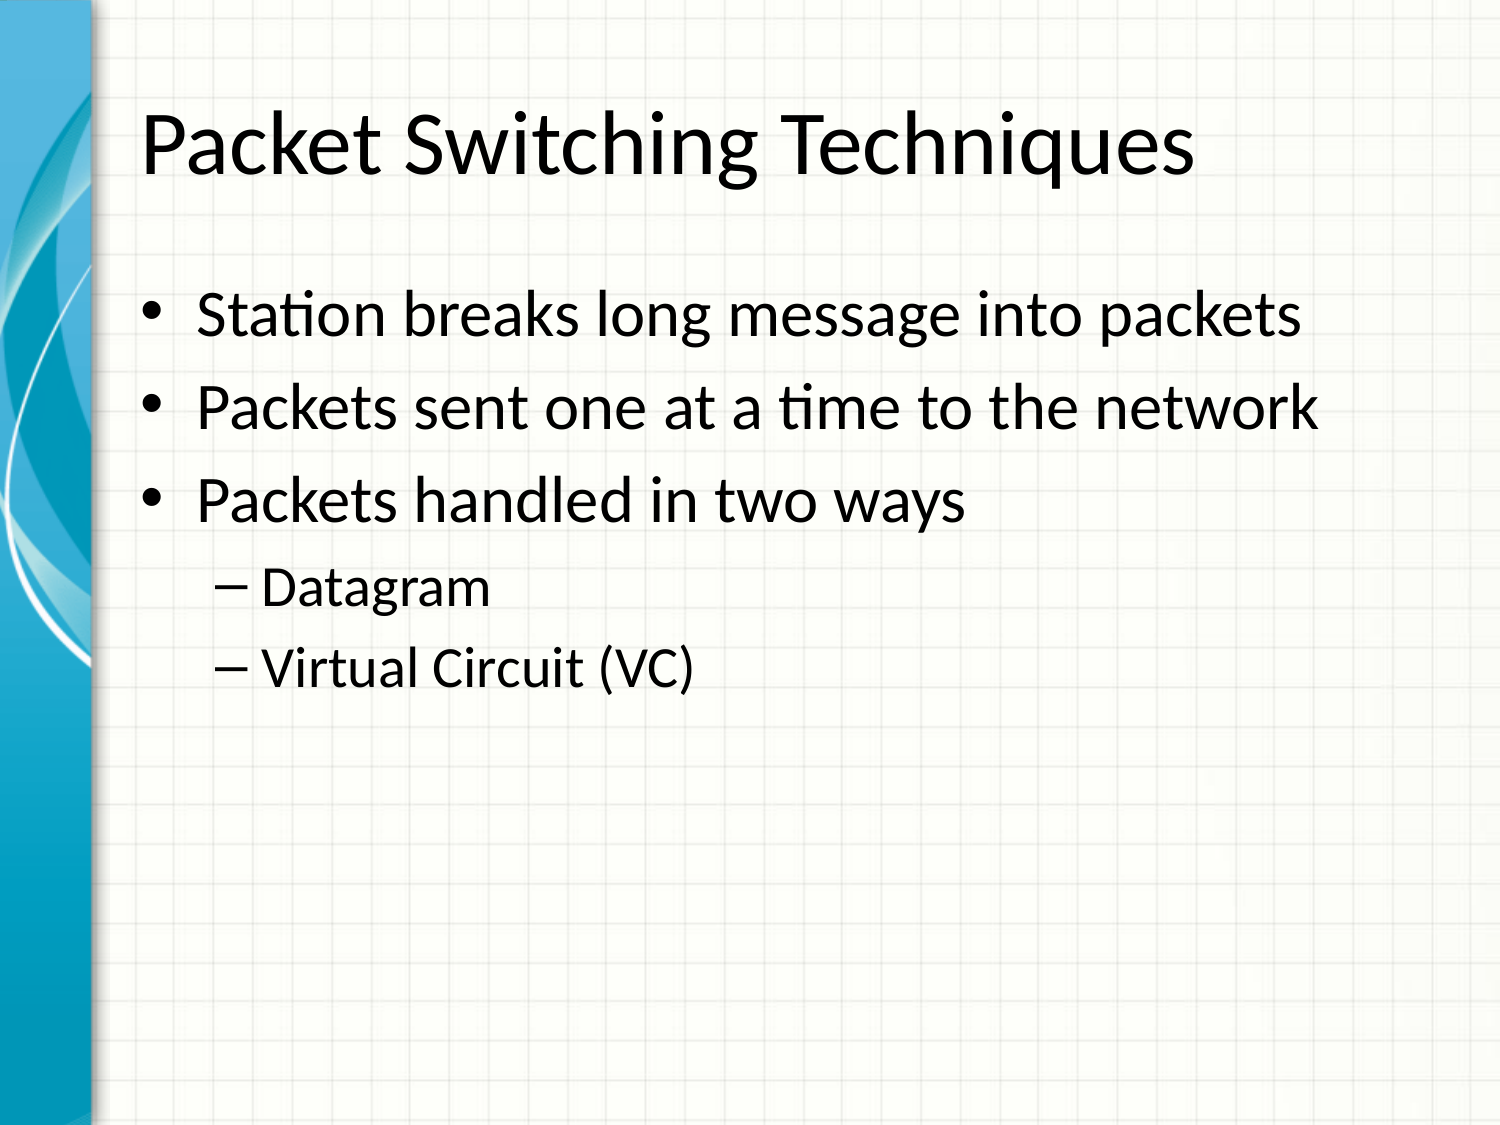

# Packet Switching Techniques
Station breaks long message into packets
Packets sent one at a time to the network
Packets handled in two ways
Datagram
Virtual Circuit (VC)